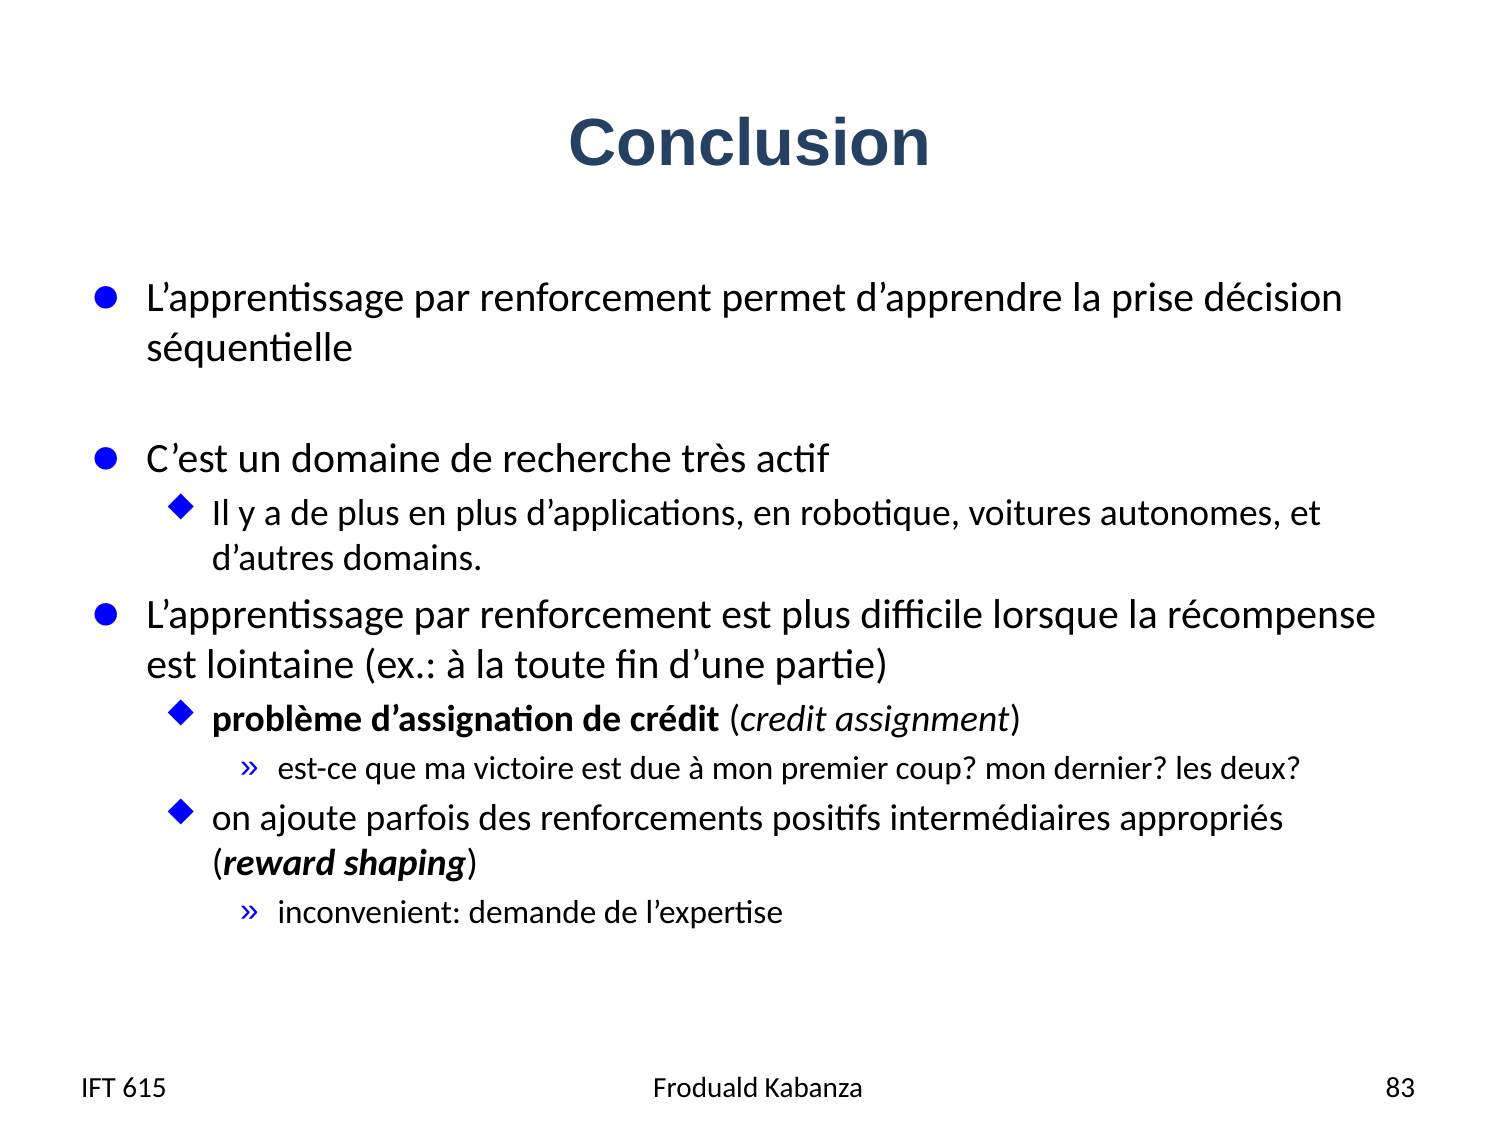

# Conclusion
L’apprentissage par renforcement permet d’apprendre la prise décision séquentielle

C’est un domaine de recherche très actif
Il y a de plus en plus d’applications, en robotique, voitures autonomes, et d’autres domains.
L’apprentissage par renforcement est plus difficile lorsque la récompense est lointaine (ex.: à la toute fin d’une partie)
problème d’assignation de crédit (credit assignment)
est-ce que ma victoire est due à mon premier coup? mon dernier? les deux?
on ajoute parfois des renforcements positifs intermédiaires appropriés (reward shaping)
inconvenient: demande de l’expertise
IFT 615
Froduald Kabanza
83